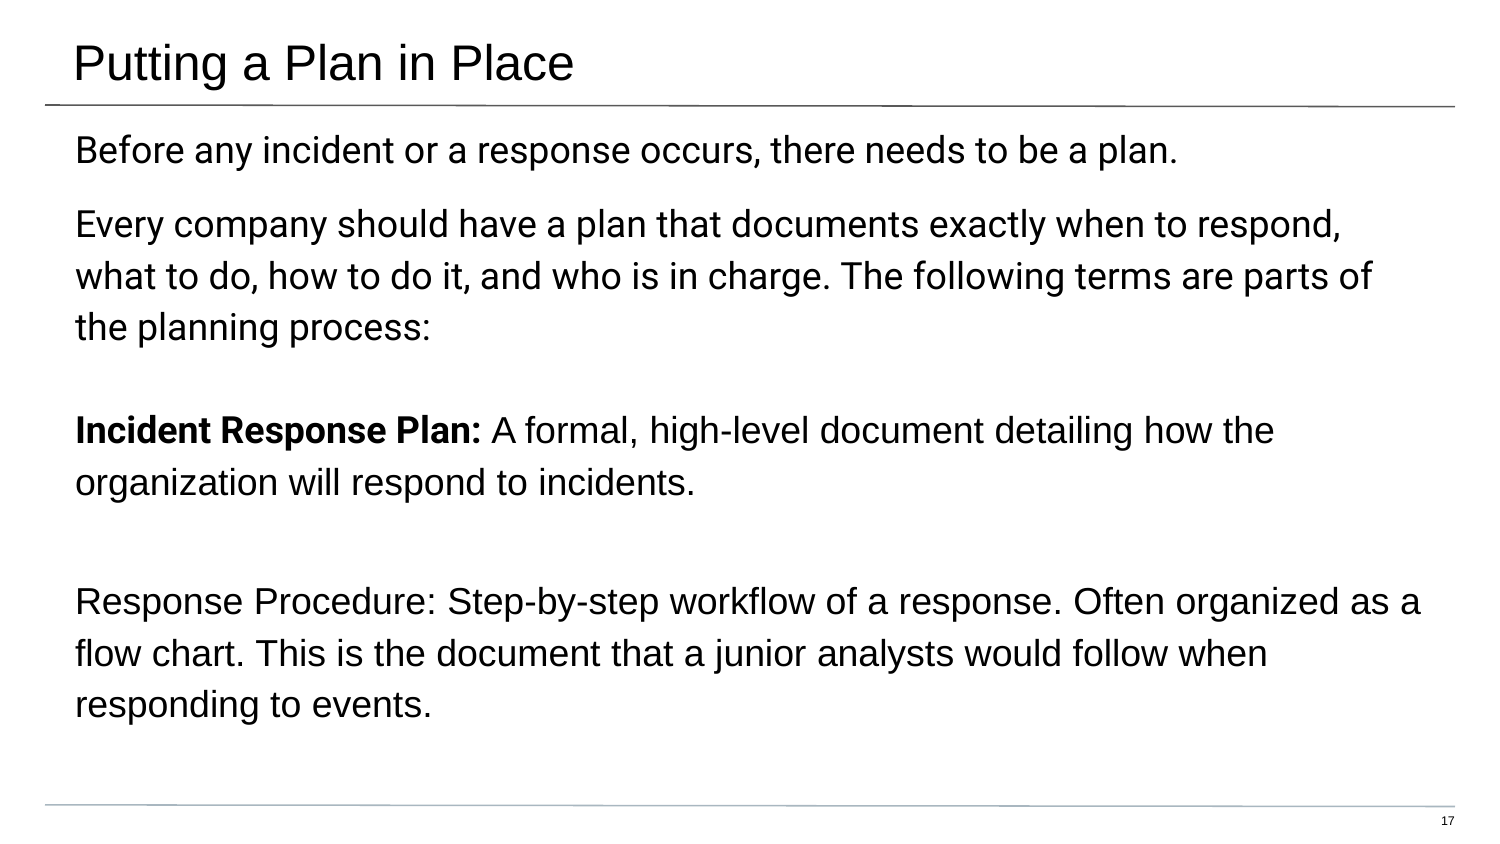

# Putting a Plan in Place
Before any incident or a response occurs, there needs to be a plan.
Every company should have a plan that documents exactly when to respond, what to do, how to do it, and who is in charge. The following terms are parts of the planning process:

Incident Response Plan: A formal, high-level document detailing how the organization will respond to incidents.

Response Procedure: Step-by-step workflow of a response. Often organized as a flow chart. This is the document that a junior analysts would follow when responding to events.

17